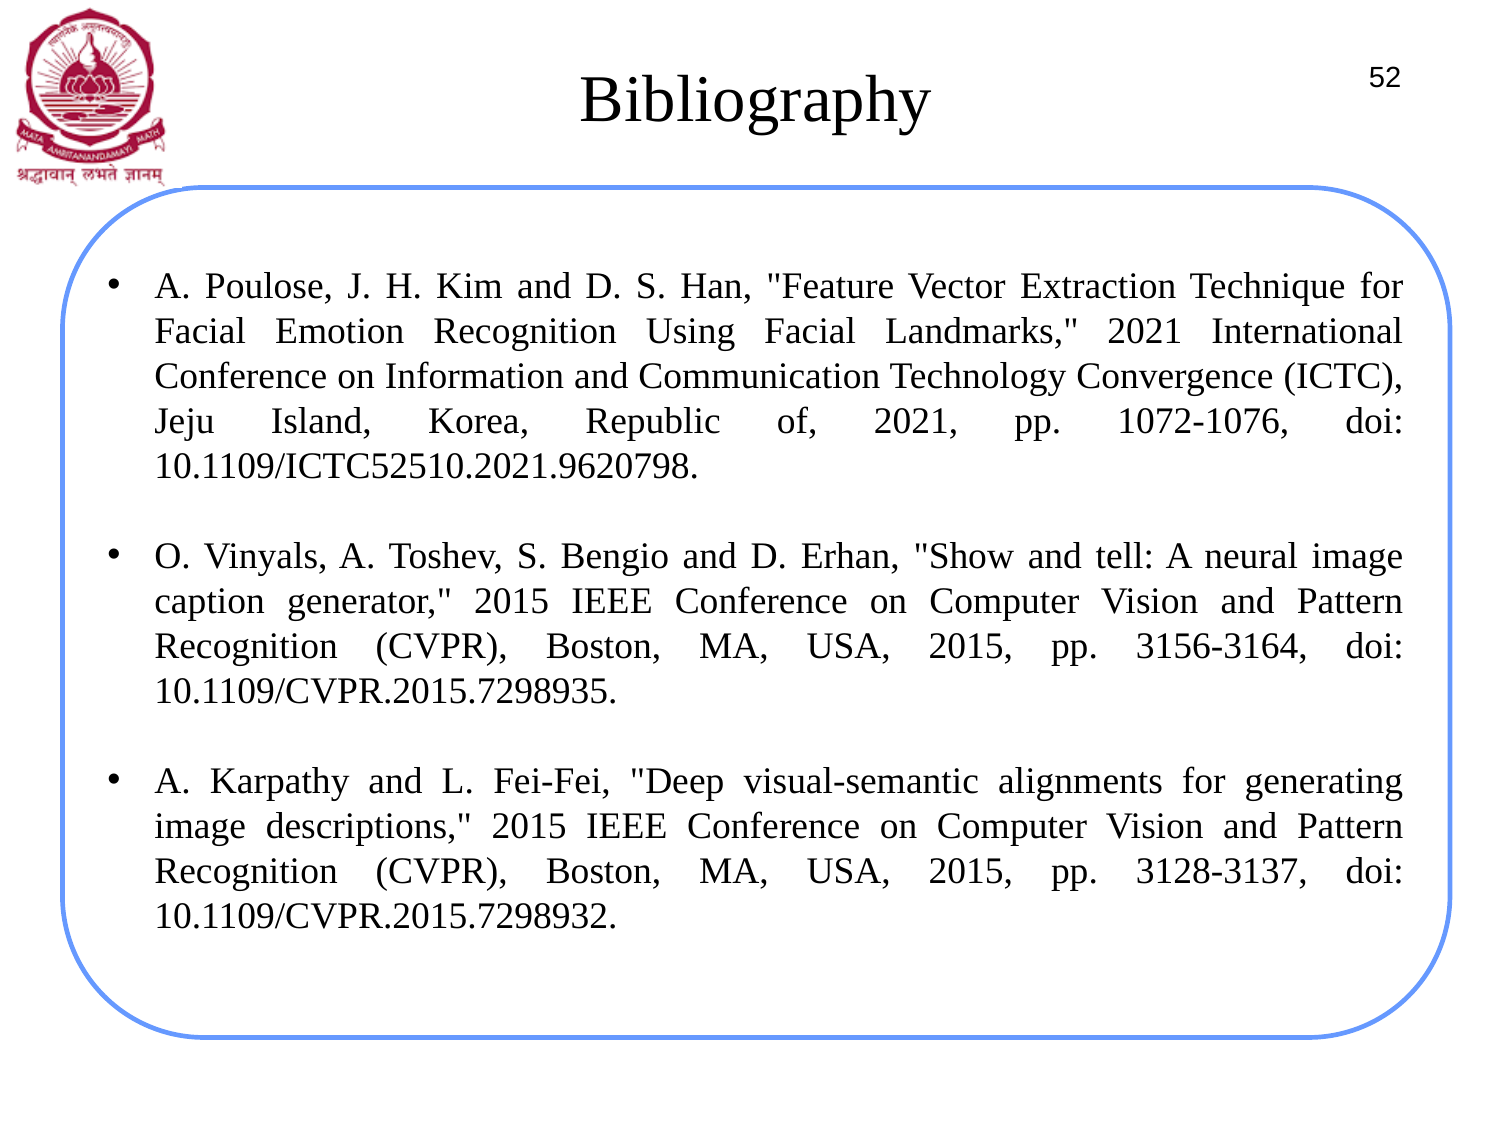

# Bibliography
52
A. Poulose, J. H. Kim and D. S. Han, "Feature Vector Extraction Technique for Facial Emotion Recognition Using Facial Landmarks," 2021 International Conference on Information and Communication Technology Convergence (ICTC), Jeju Island, Korea, Republic of, 2021, pp. 1072-1076, doi: 10.1109/ICTC52510.2021.9620798.

O. Vinyals, A. Toshev, S. Bengio and D. Erhan, "Show and tell: A neural image caption generator," 2015 IEEE Conference on Computer Vision and Pattern Recognition (CVPR), Boston, MA, USA, 2015, pp. 3156-3164, doi: 10.1109/CVPR.2015.7298935.

A. Karpathy and L. Fei-Fei, "Deep visual-semantic alignments for generating image descriptions," 2015 IEEE Conference on Computer Vision and Pattern Recognition (CVPR), Boston, MA, USA, 2015, pp. 3128-3137, doi: 10.1109/CVPR.2015.7298932.